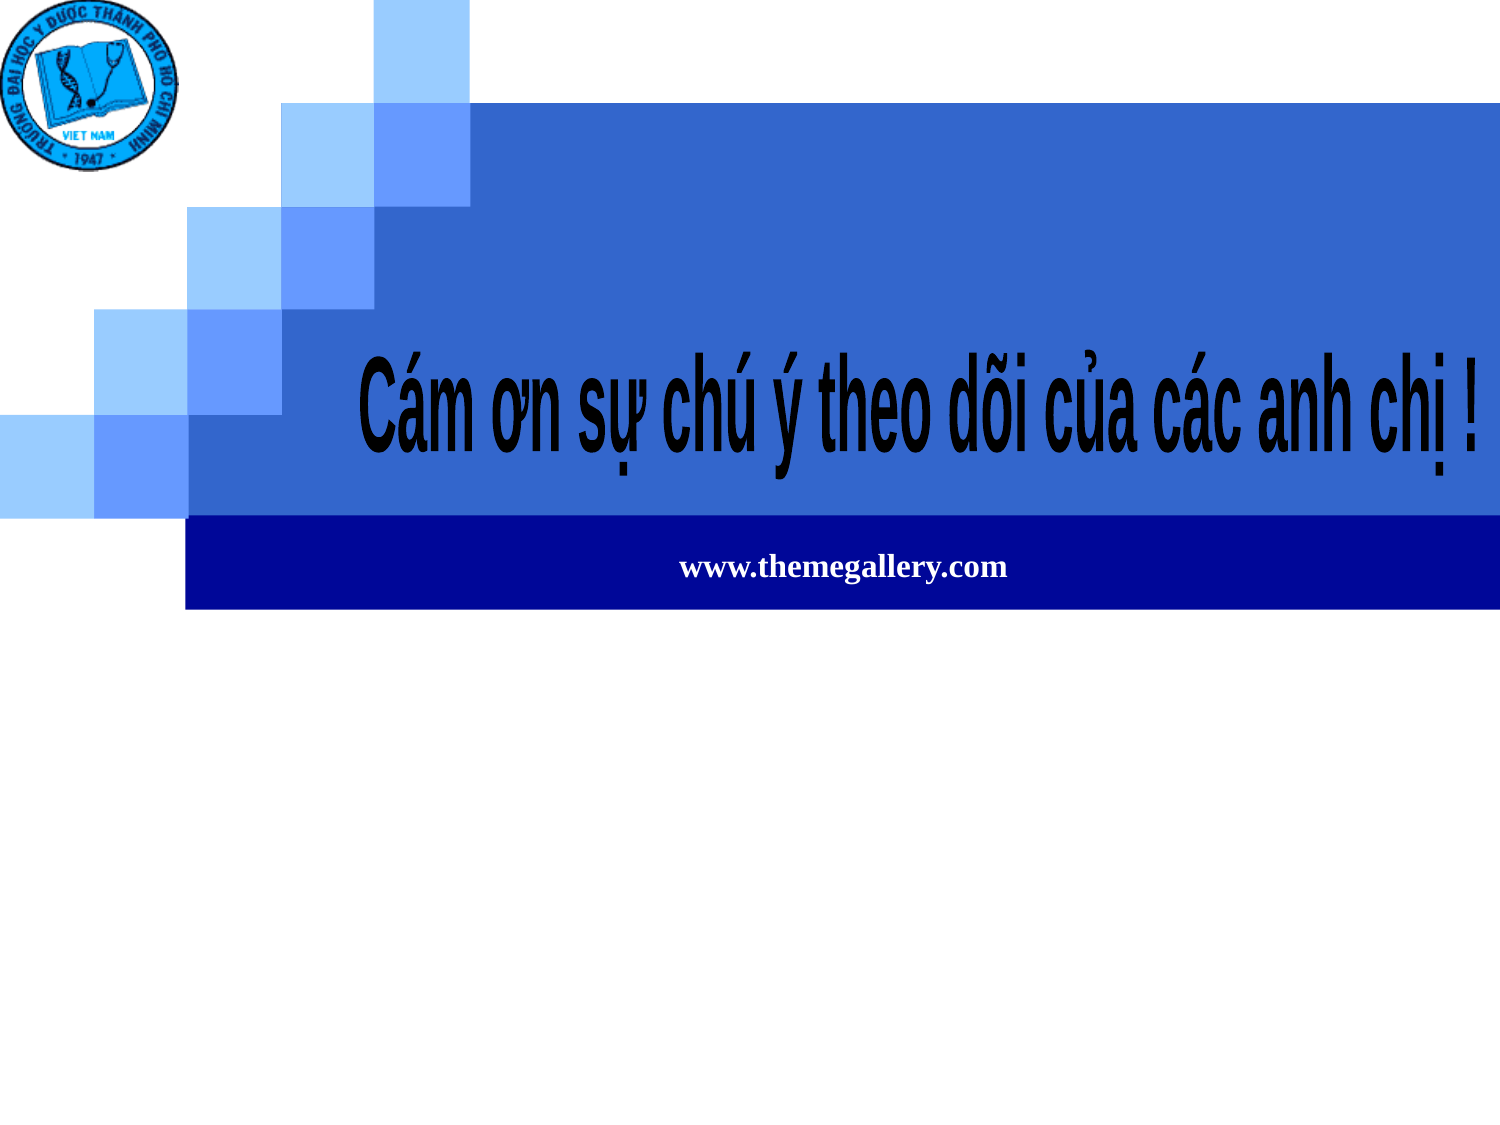

Cám ơn sự chú ý theo dõi của các anh chị !
www.themegallery.com
www.themegallery.com